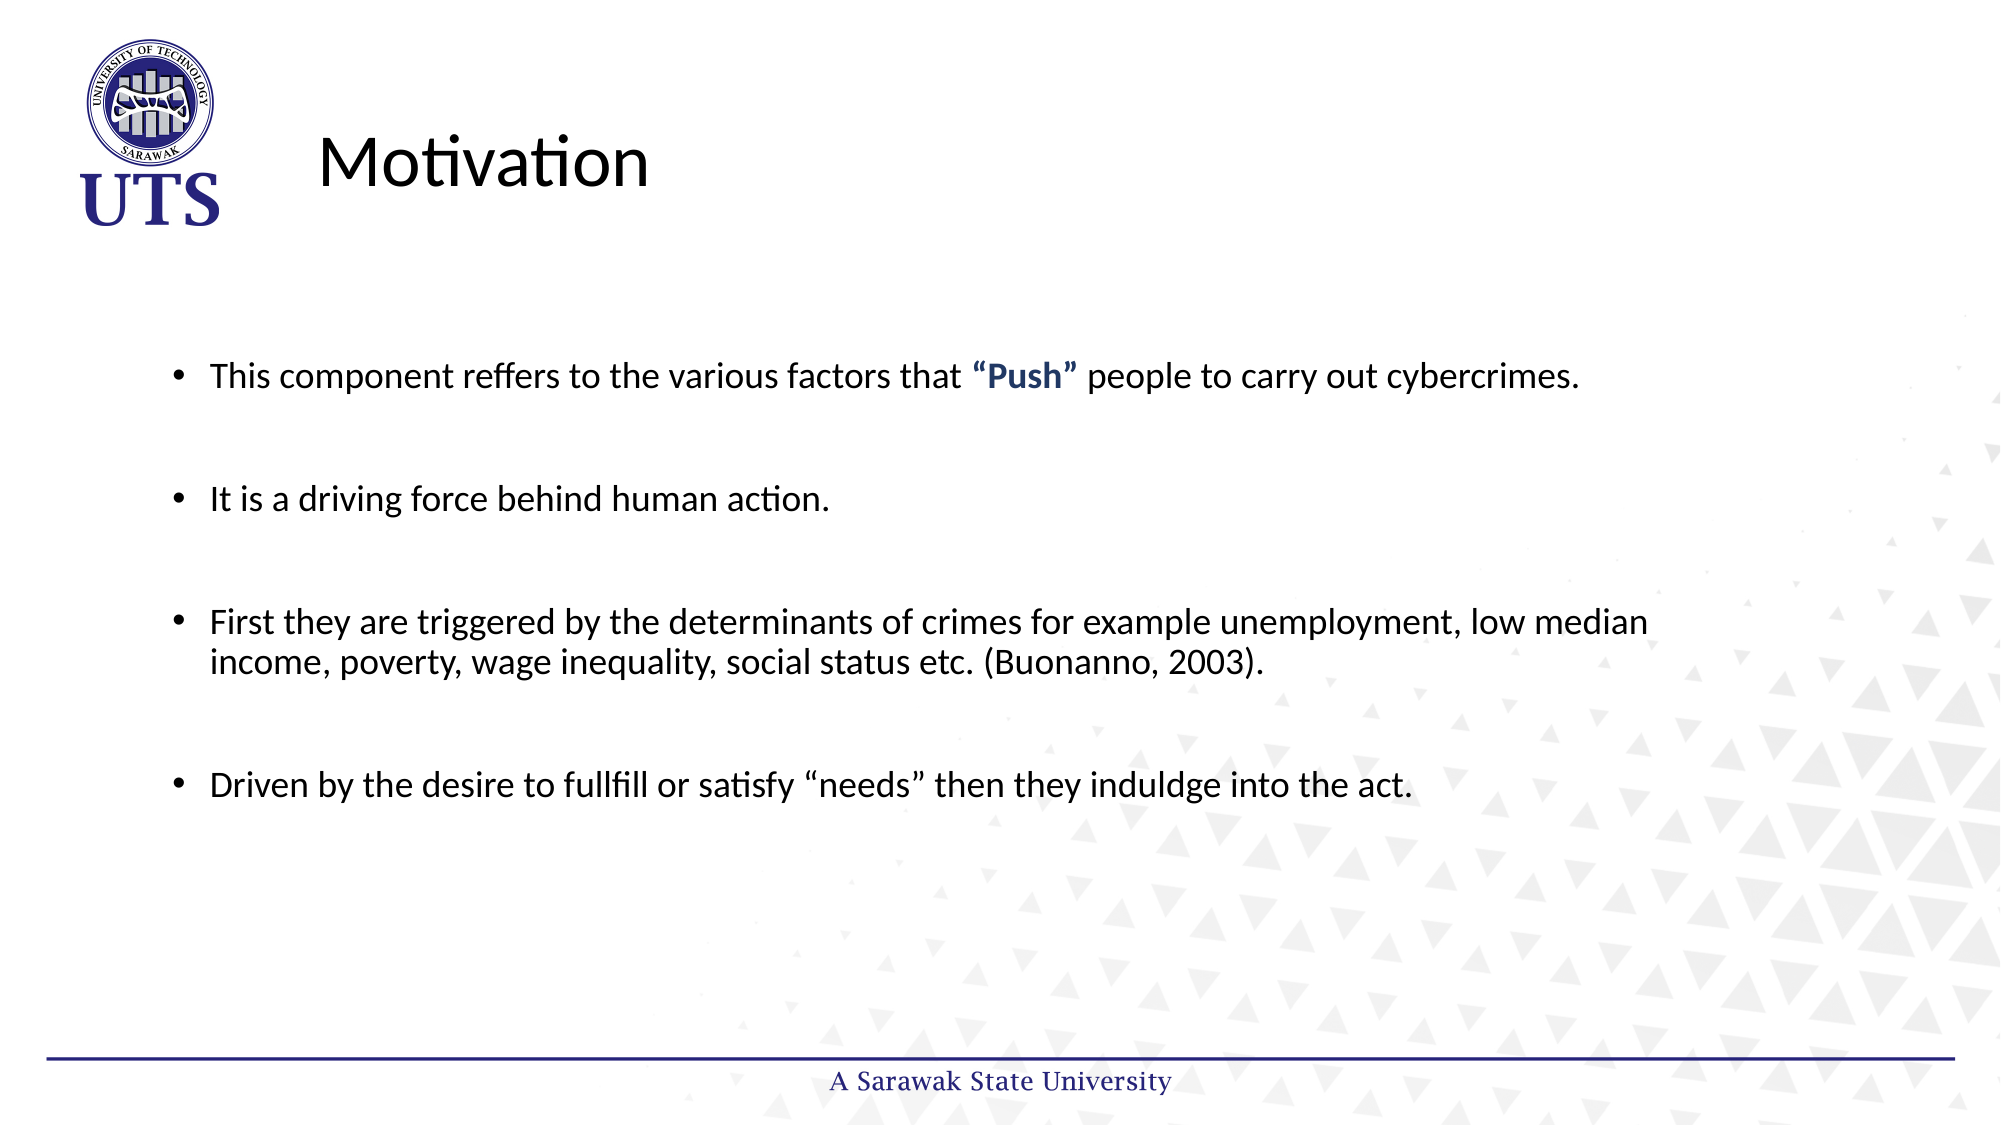

# Motivation
This component reffers to the various factors that “Push” people to carry out cybercrimes.

It is a driving force behind human action.

First they are triggered by the determinants of crimes for example unemployment, low median income, poverty, wage inequality, social status etc. (Buonanno, 2003).

Driven by the desire to fullfill or satisfy “needs” then they induldge into the act.